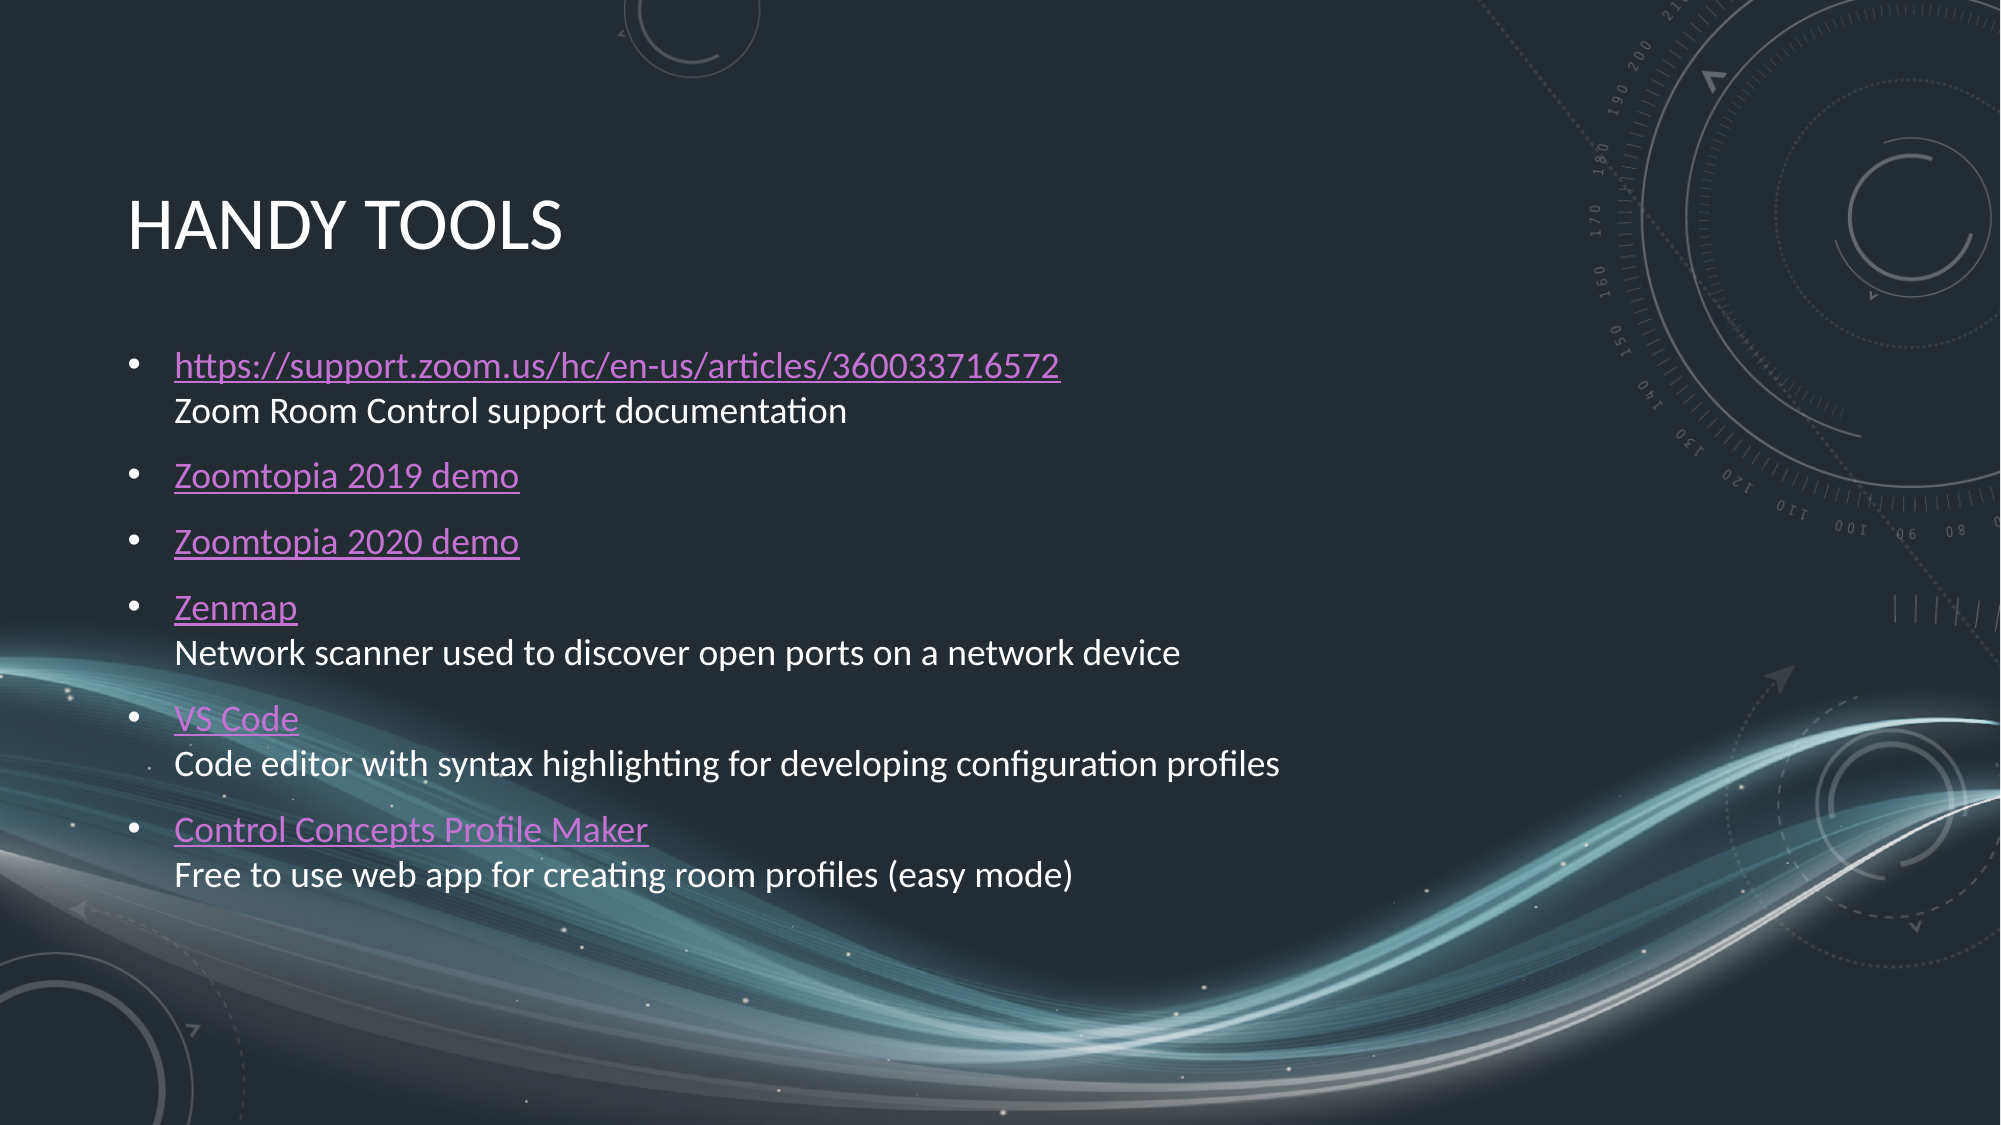

# HANDY TOOLS
https://support.zoom.us/hc/en-us/articles/360033716572
Zoom Room Control support documentation
Zoomtopia 2019 demo
Zoomtopia 2020 demo
Zenmap
Network scanner used to discover open ports on a network device
VS Code
Code editor with syntax highlighting for developing configuration profiles
Control Concepts Profile Maker
Free to use web app for creating room profiles (easy mode)